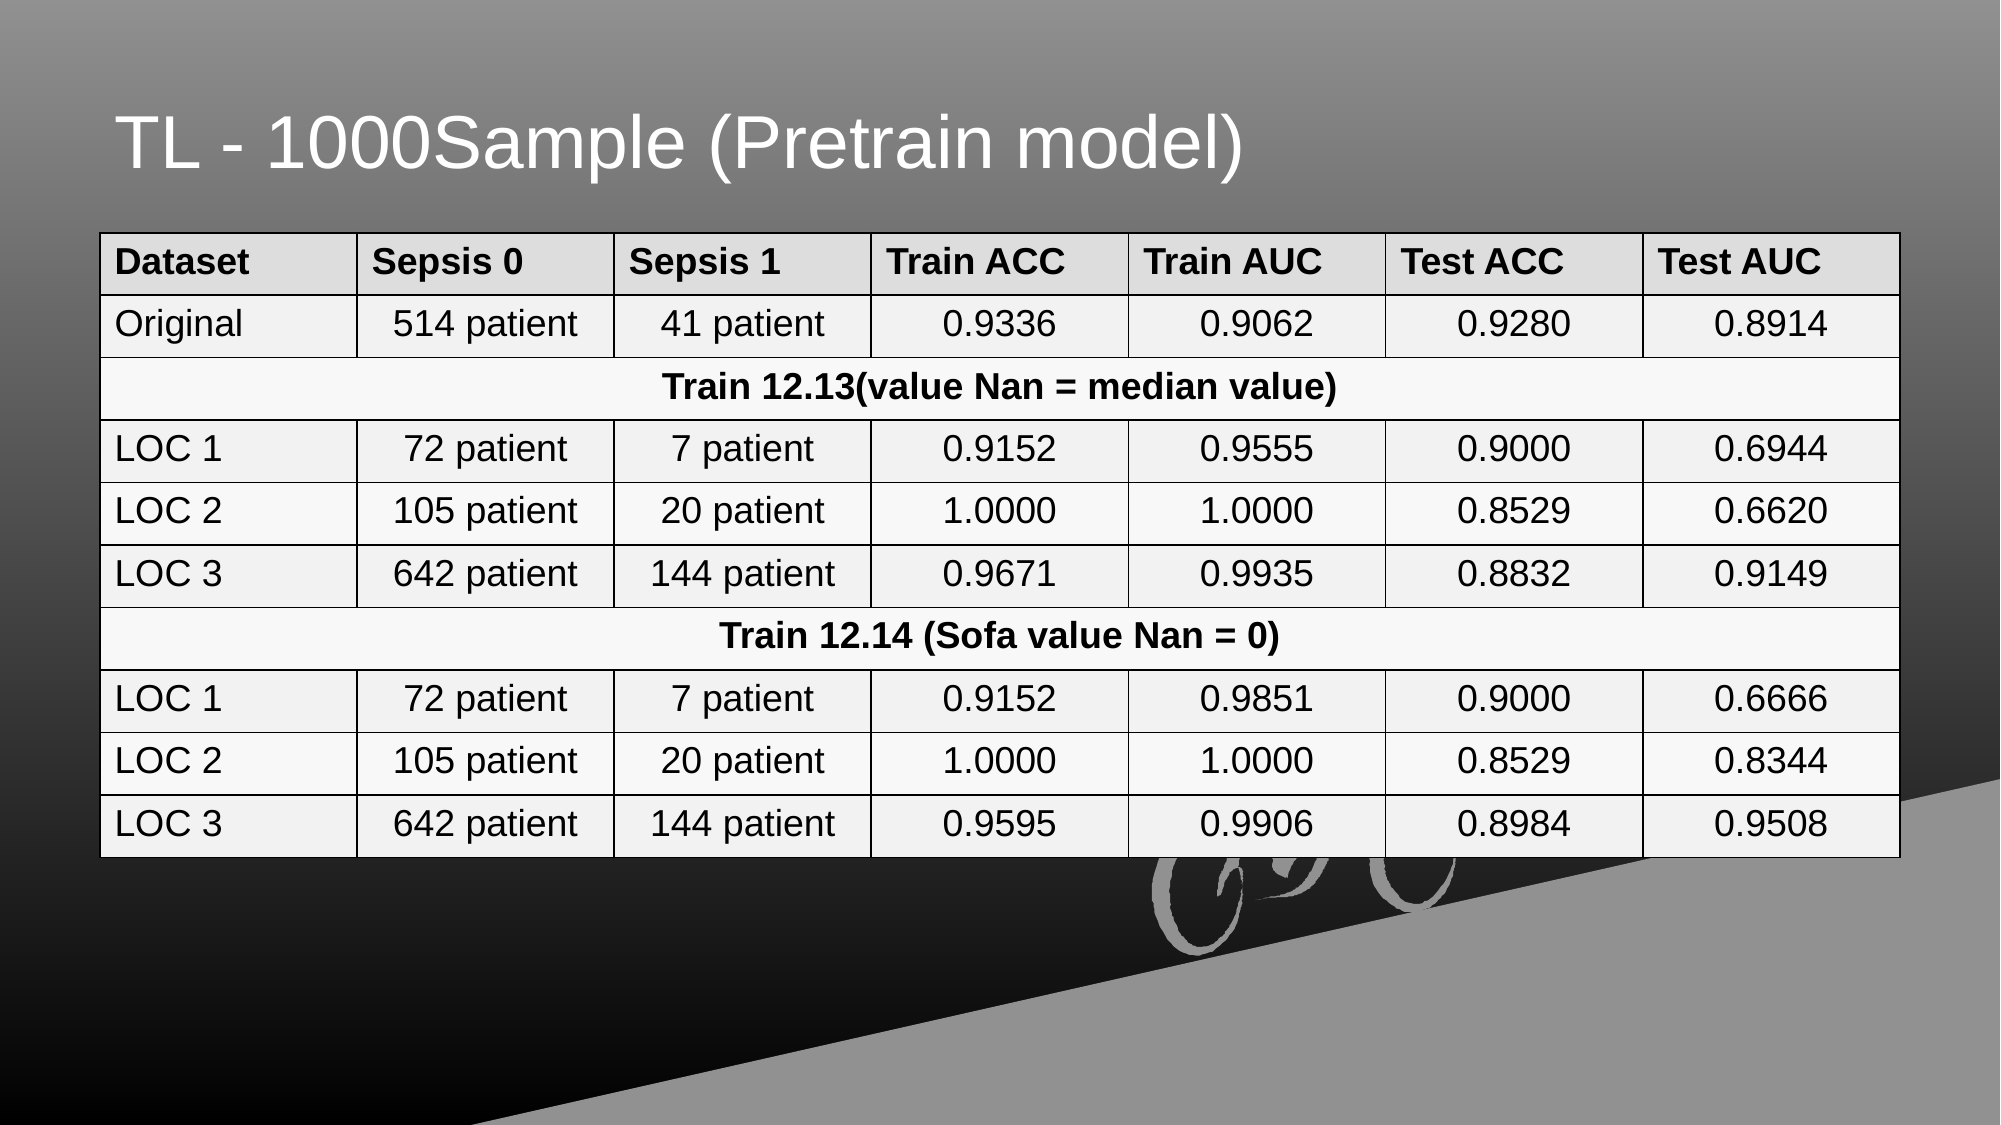

# TL - 1000Sample (Pretrain model)
| Dataset | Sepsis 0 | Sepsis 1 | Train ACC | Train AUC | Test ACC | Test AUC |
| --- | --- | --- | --- | --- | --- | --- |
| Original | 514 patient | 41 patient | 0.9336 | 0.9062 | 0.9280 | 0.8914 |
| Train 12.13(value Nan = median value) |  |  |  |  |  |  |
| LOC 1 | 72 patient | 7 patient | 0.9152 | 0.9555 | 0.9000 | 0.6944 |
| LOC 2 | 105 patient | 20 patient | 1.0000 | 1.0000 | 0.8529 | 0.6620 |
| LOC 3 | 642 patient | 144 patient | 0.9671 | 0.9935 | 0.8832 | 0.9149 |
| Train 12.14 (Sofa value Nan = 0) |  |  |  |  |  |  |
| LOC 1 | 72 patient | 7 patient | 0.9152 | 0.9851 | 0.9000 | 0.6666 |
| LOC 2 | 105 patient | 20 patient | 1.0000 | 1.0000 | 0.8529 | 0.8344 |
| LOC 3 | 642 patient | 144 patient | 0.9595 | 0.9906 | 0.8984 | 0.9508 |